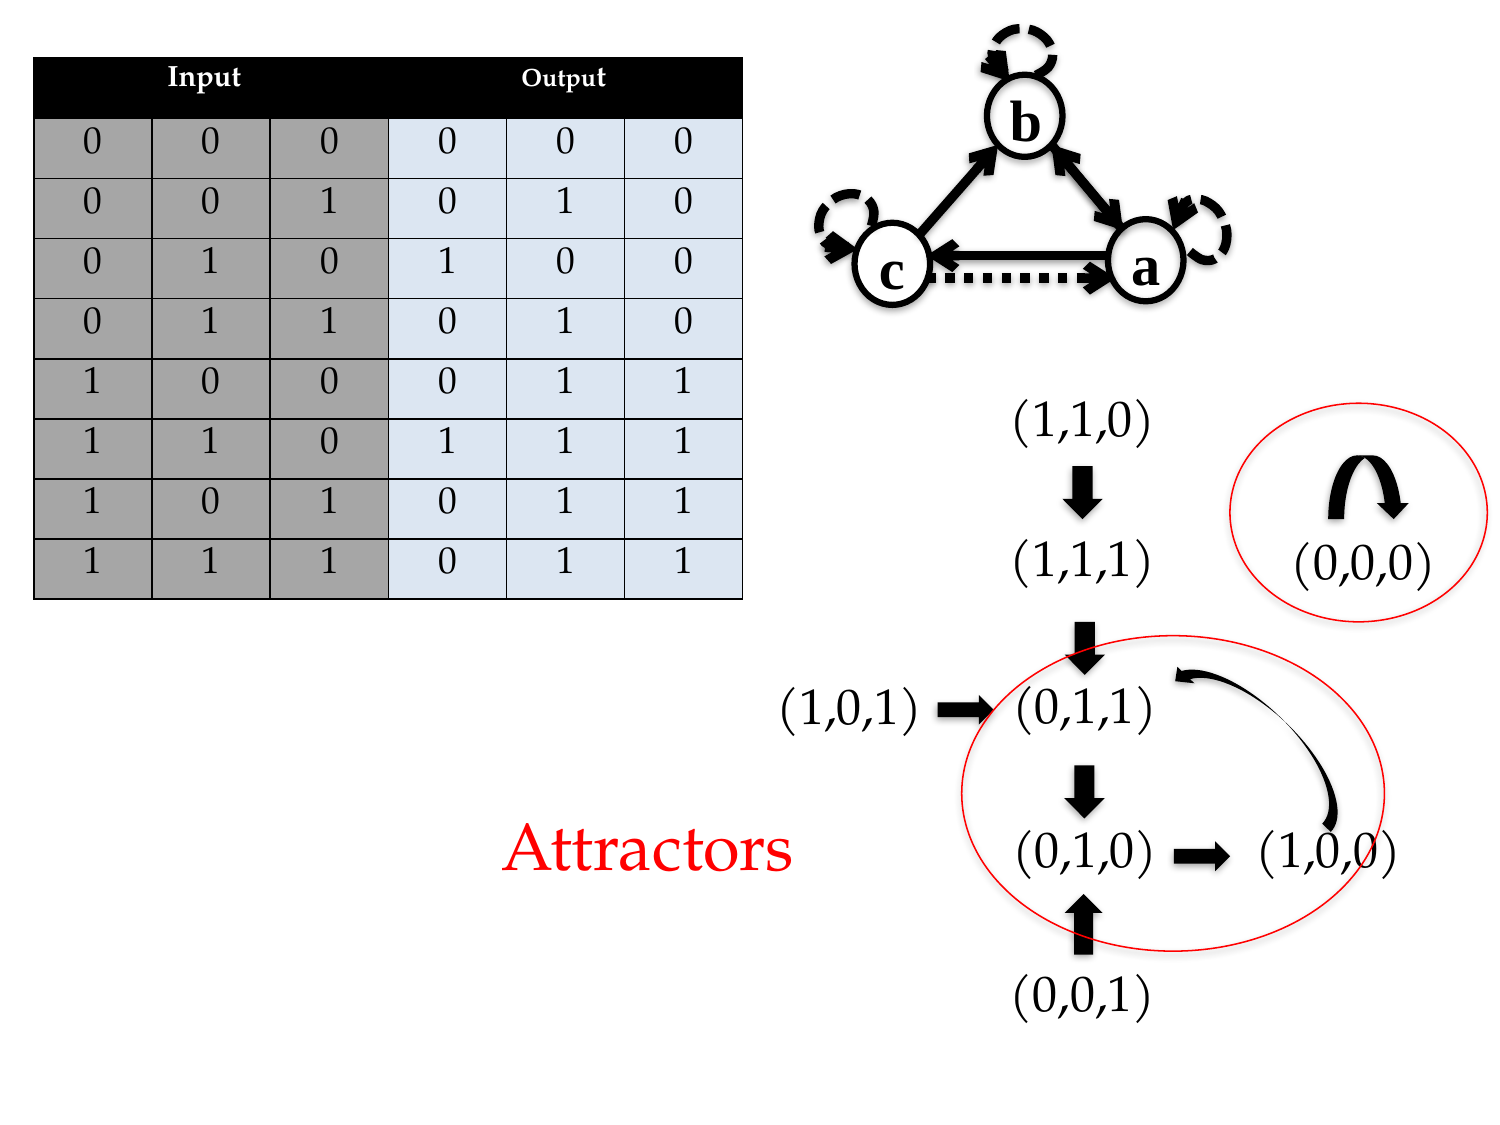

b

a

c
|  | Input |  |  | Output |  |
| --- | --- | --- | --- | --- | --- |
| 0 | 0 | 0 | 0 | 0 | 0 |
| 0 | 0 | 1 | 0 | 1 | 0 |
| 0 | 1 | 0 | 1 | 0 | 0 |
| 0 | 1 | 1 | 0 | 1 | 0 |
| 1 | 0 | 0 | 0 | 1 | 1 |
| 1 | 1 | 0 | 1 | 1 | 1 |
| 1 | 0 | 1 | 0 | 1 | 1 |
| 1 | 1 | 1 | 0 | 1 | 1 |
(1,1,0)
(1,1,1)
(0,0,0)
(0,1,1)
(1,0,1)
(0,1,0)
(1,0,0)
(0,0,1)

Attractors